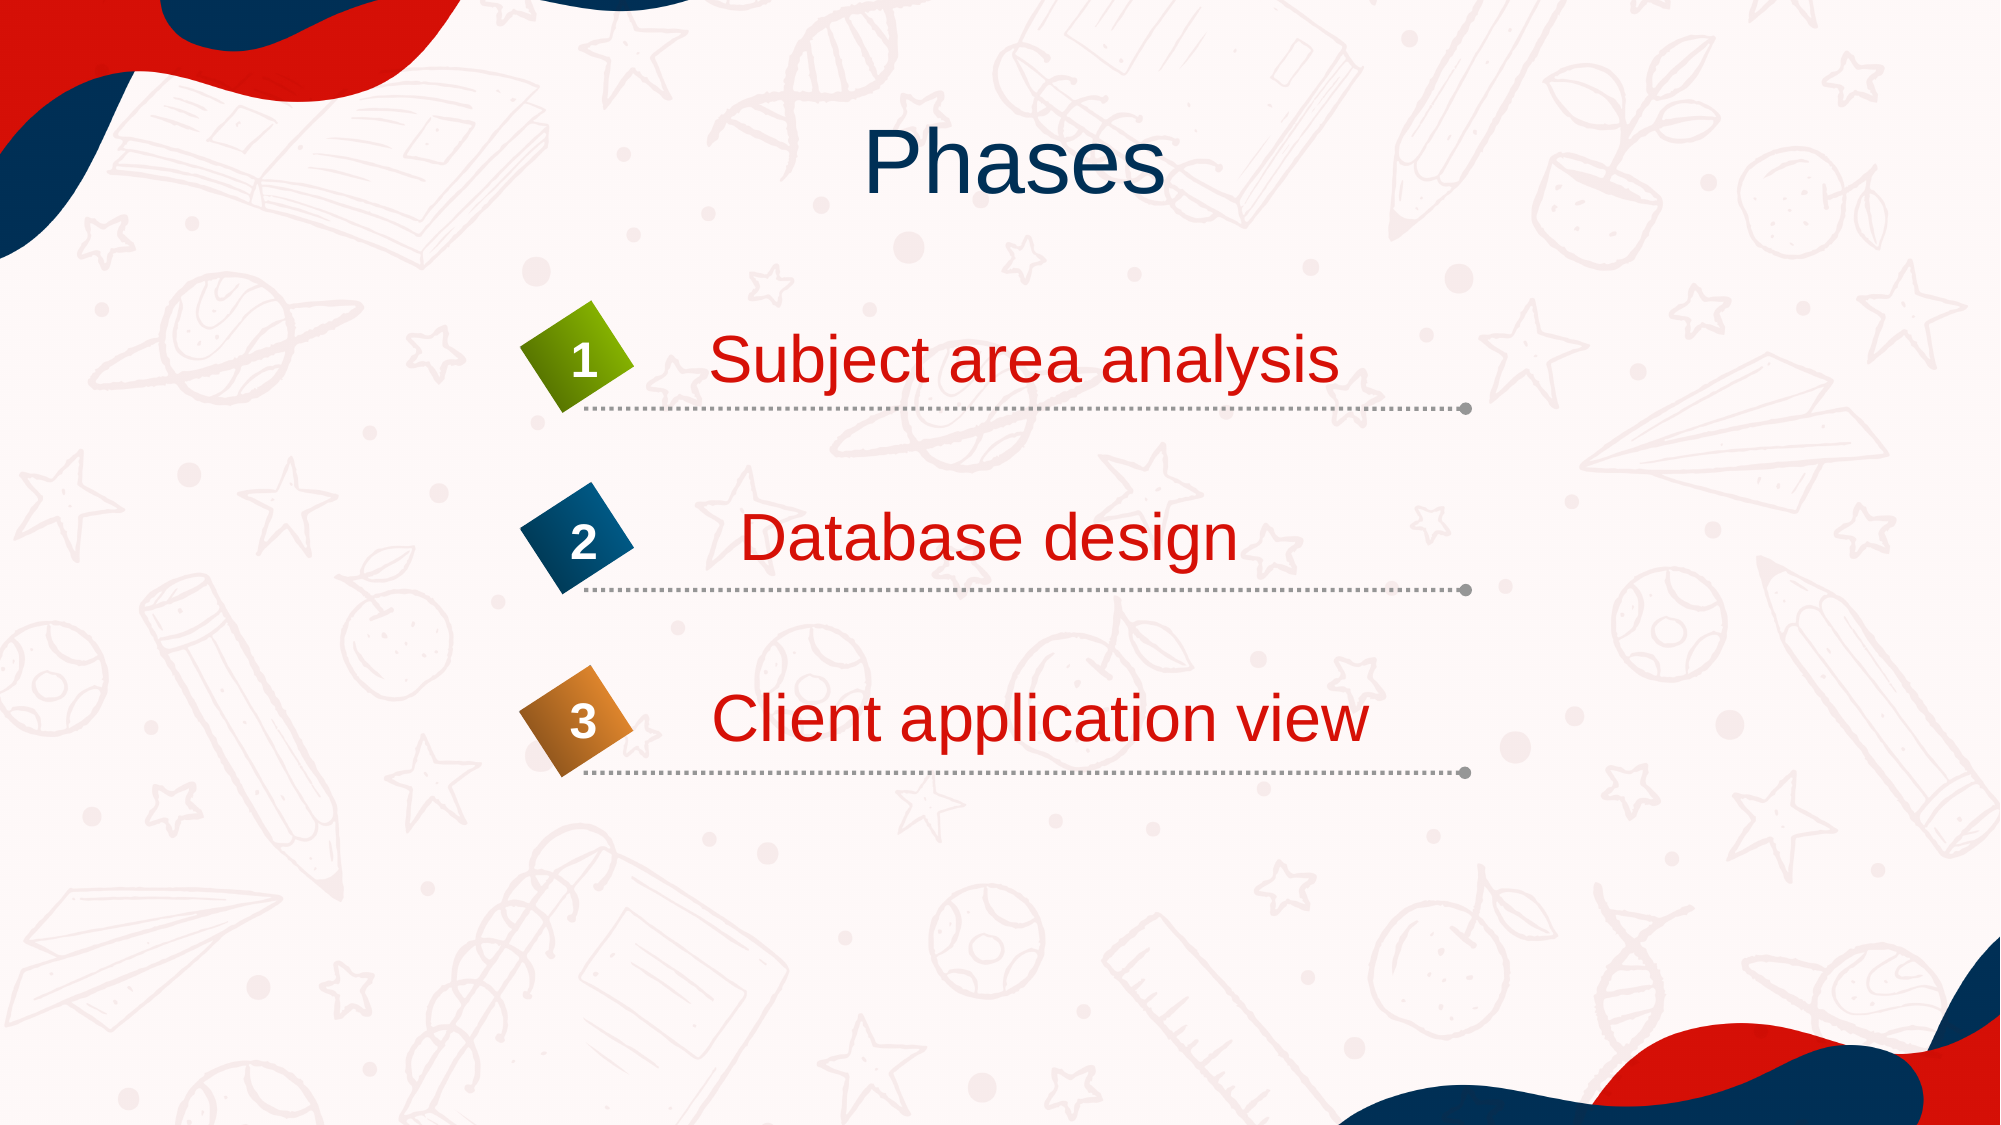

# Phases
Subject area analysis

1

Database design

2

Client application view

3